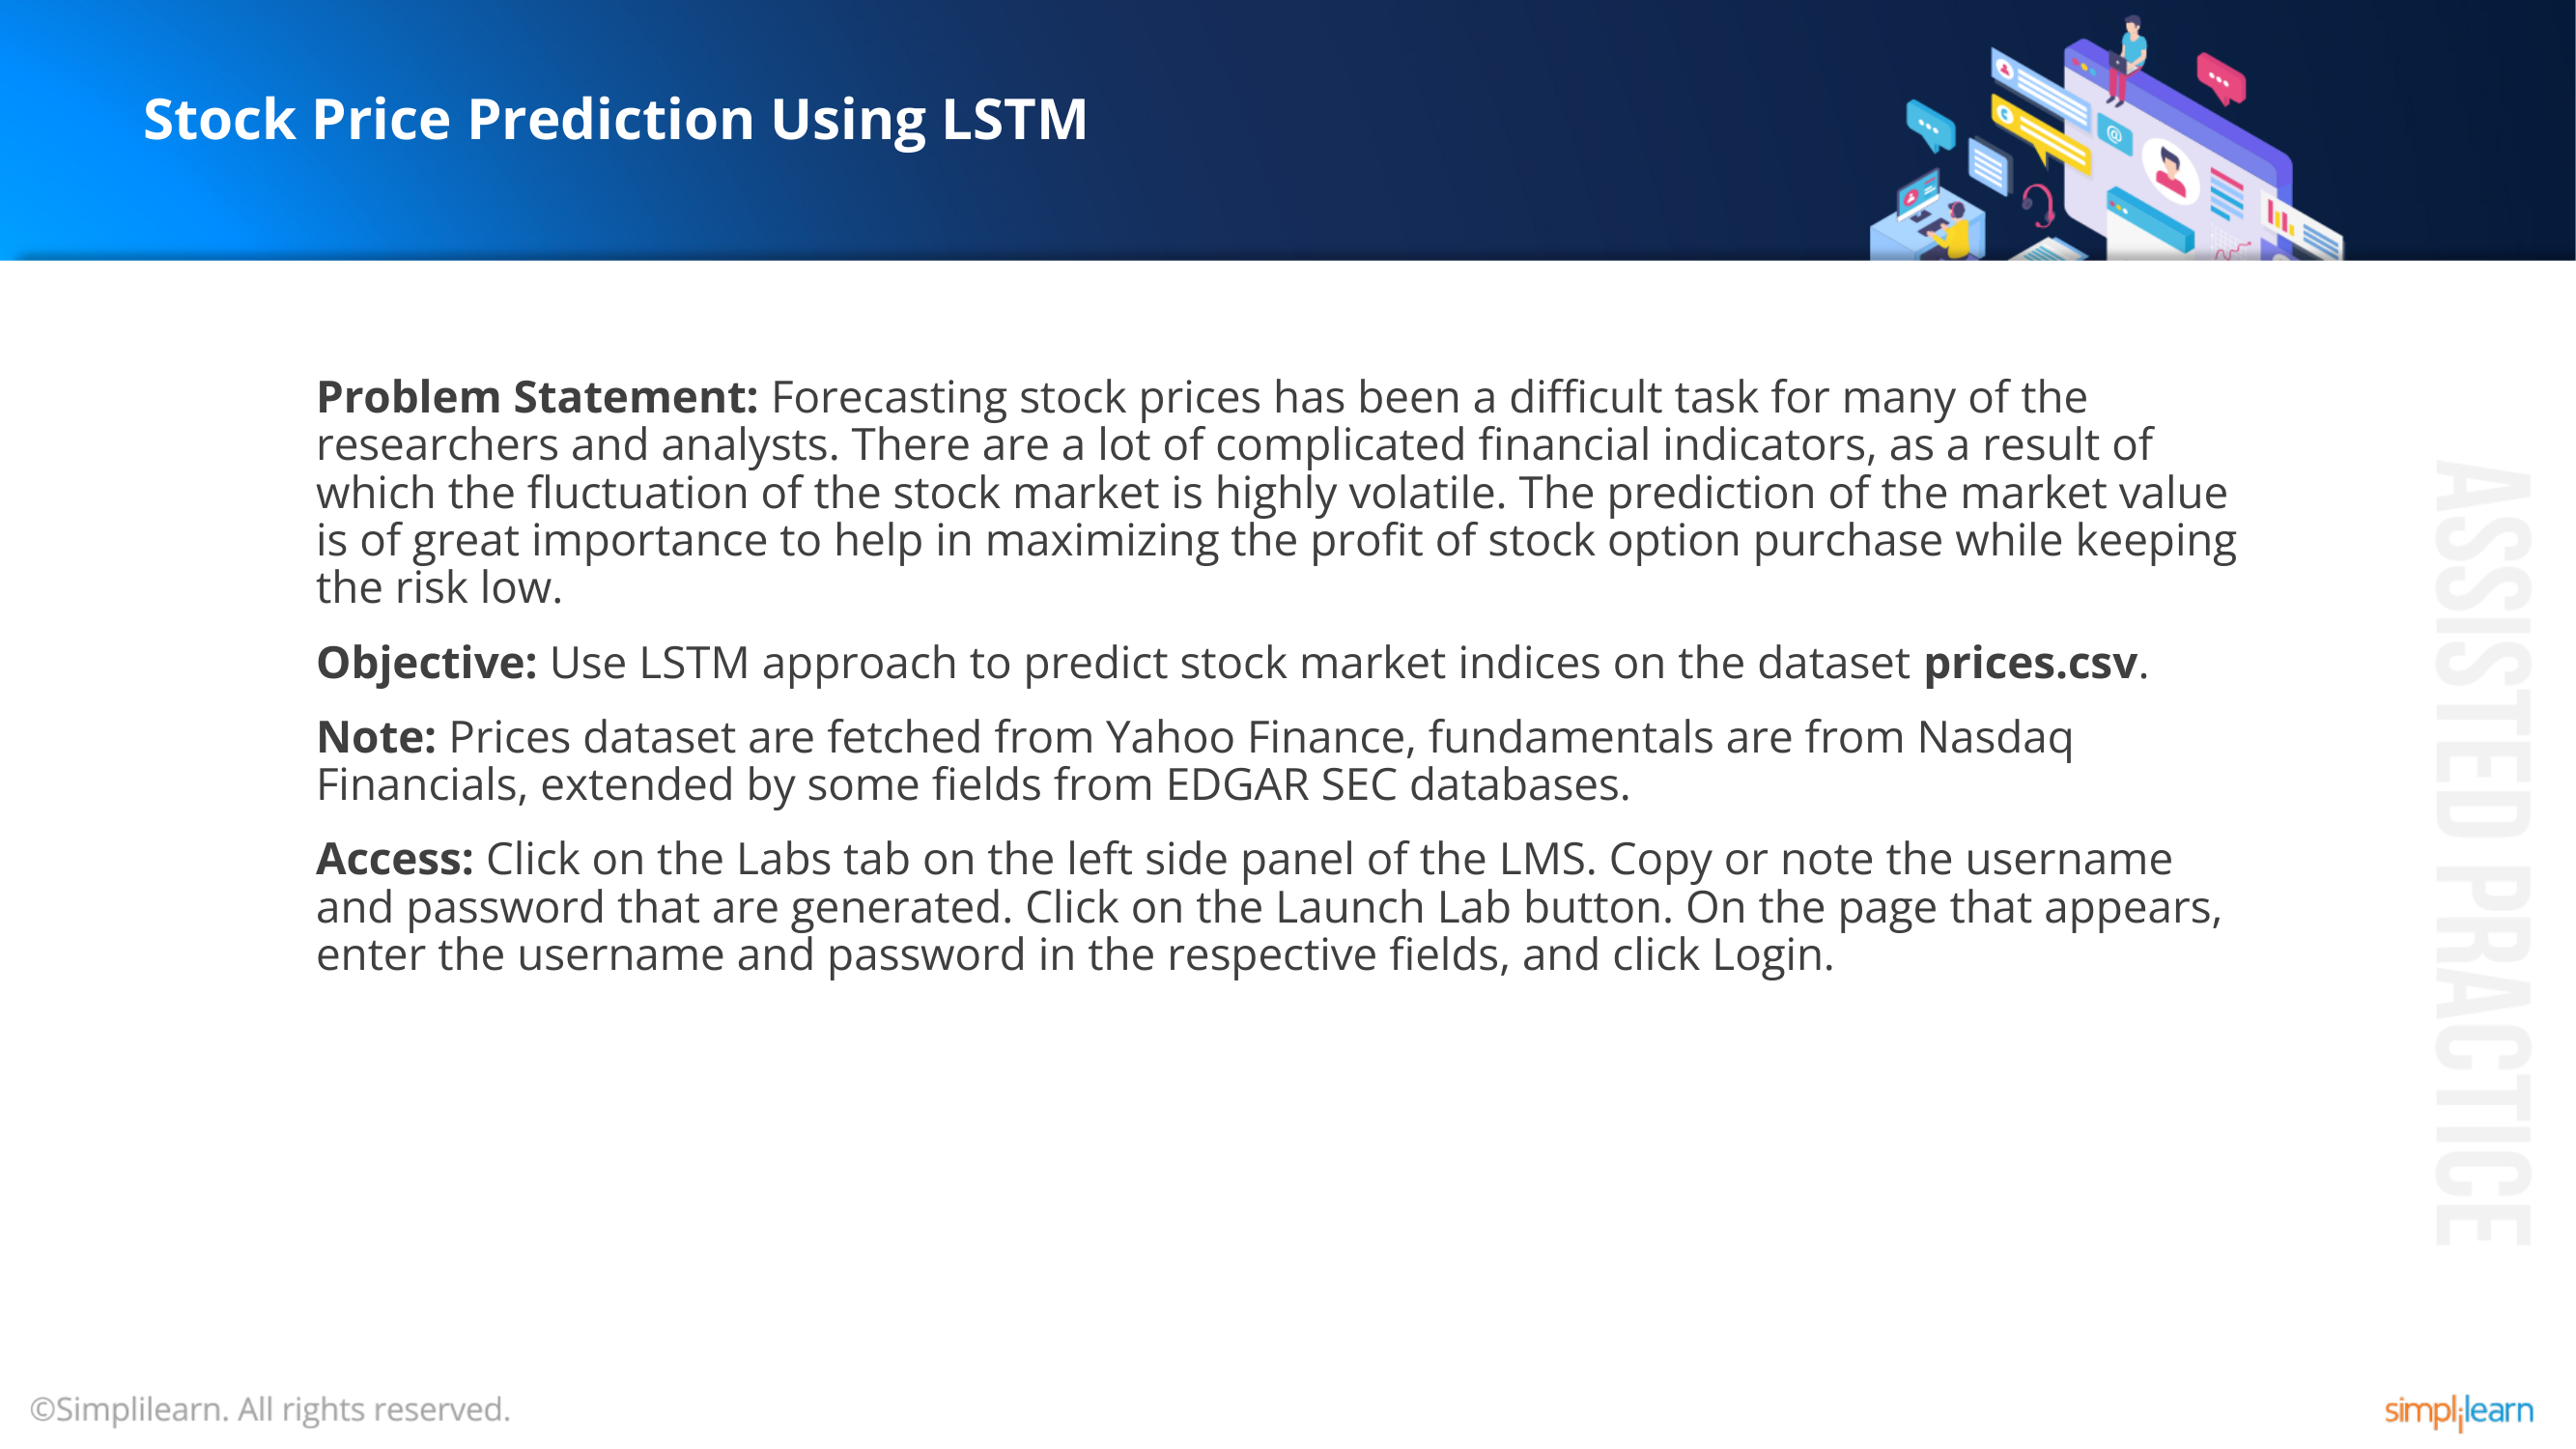

# Stock Price Prediction Using LSTM
Problem Statement: Forecasting stock prices has been a difficult task for many of the researchers and analysts. There are a lot of complicated financial indicators, as a result of which the fluctuation of the stock market is highly volatile. The prediction of the market value is of great importance to help in maximizing the profit of stock option purchase while keeping the risk low.
Objective: Use LSTM approach to predict stock market indices on the dataset prices.csv.
Note: Prices dataset are fetched from Yahoo Finance, fundamentals are from Nasdaq Financials, extended by some fields from EDGAR SEC databases.
Access: Click on the Labs tab on the left side panel of the LMS. Copy or note the username and password that are generated. Click on the Launch Lab button. On the page that appears, enter the username and password in the respective fields, and click Login.